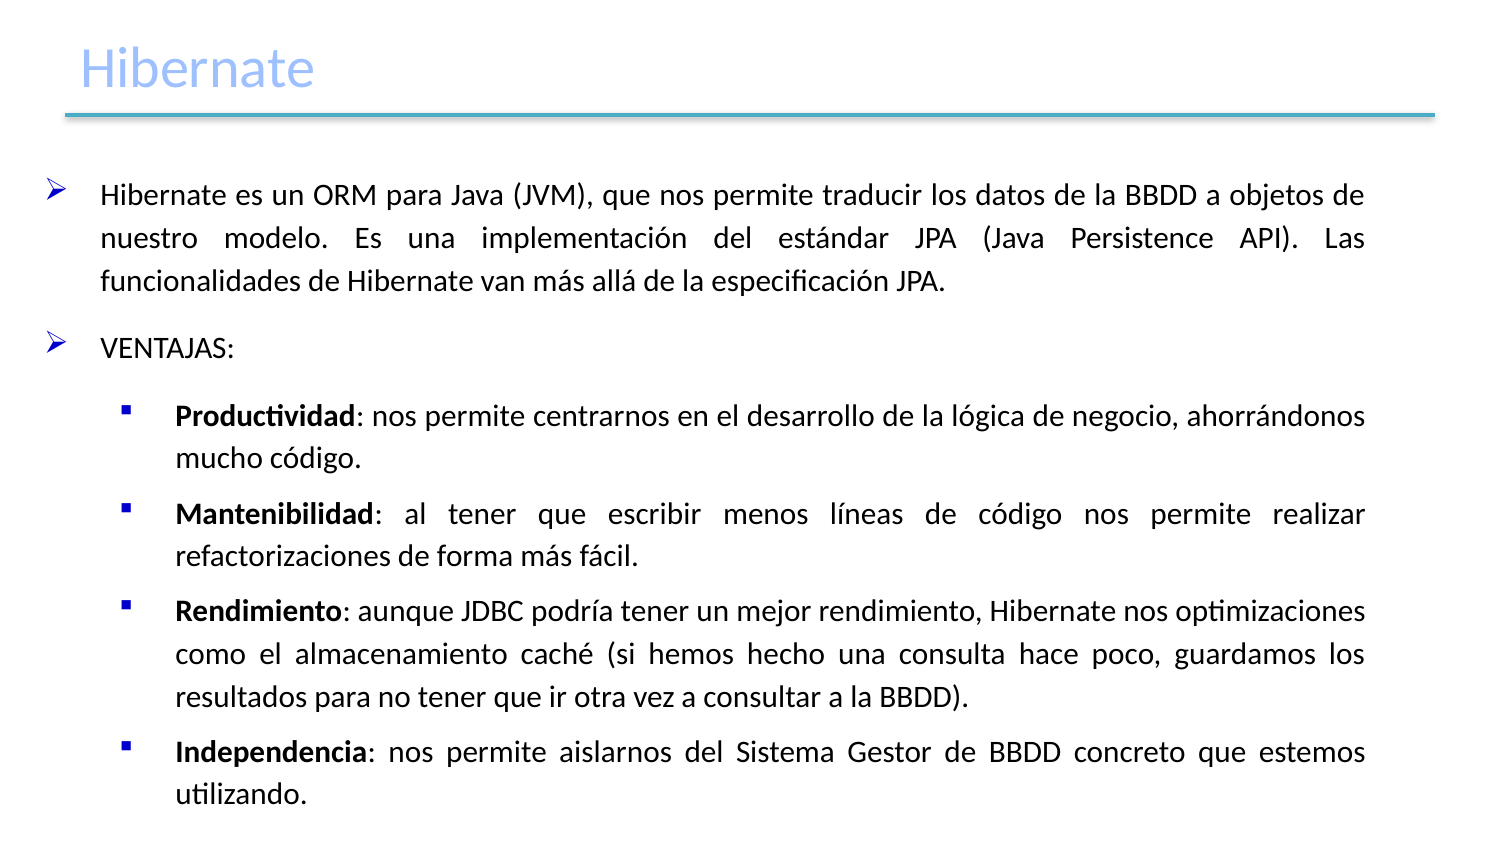

# Hibernate
Hibernate es un ORM para Java (JVM), que nos permite traducir los datos de la BBDD a objetos de nuestro modelo. Es una implementación del estándar JPA (Java Persistence API). Las funcionalidades de Hibernate van más allá de la especificación JPA.
VENTAJAS:
Productividad: nos permite centrarnos en el desarrollo de la lógica de negocio, ahorrándonos mucho código.
Mantenibilidad: al tener que escribir menos líneas de código nos permite realizar refactorizaciones de forma más fácil.
Rendimiento: aunque JDBC podría tener un mejor rendimiento, Hibernate nos optimizaciones como el almacenamiento caché (si hemos hecho una consulta hace poco, guardamos los resultados para no tener que ir otra vez a consultar a la BBDD).
Independencia: nos permite aislarnos del Sistema Gestor de BBDD concreto que estemos utilizando.